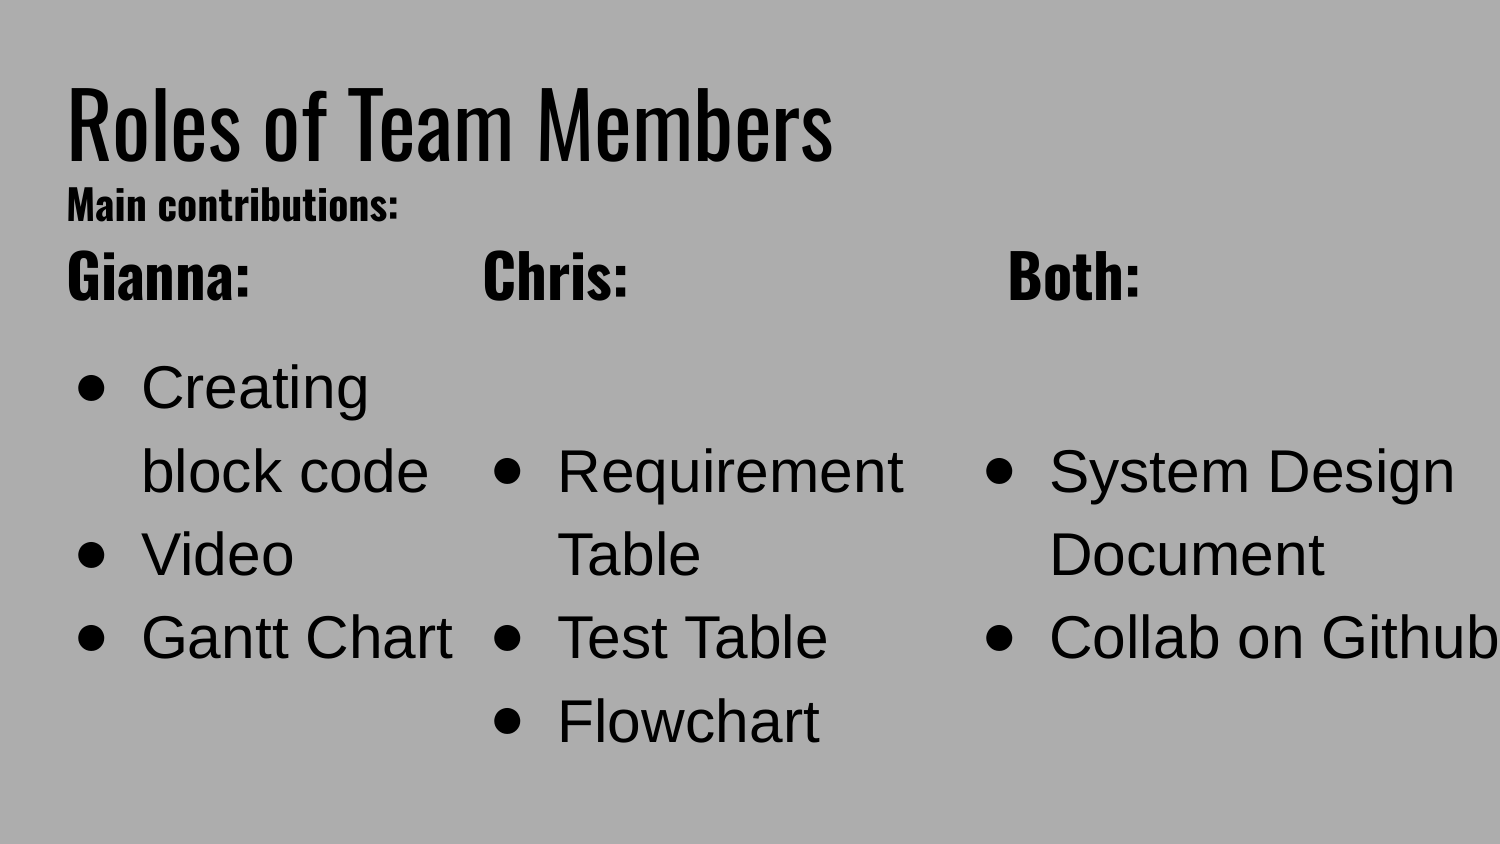

# Roles of Team Members Main contributions:
Gianna:
Creating block code
Video
Gantt Chart

Chris:
Requirement Table
Test Table
Flowchart

  Both:
System Design Document
Collab on Github